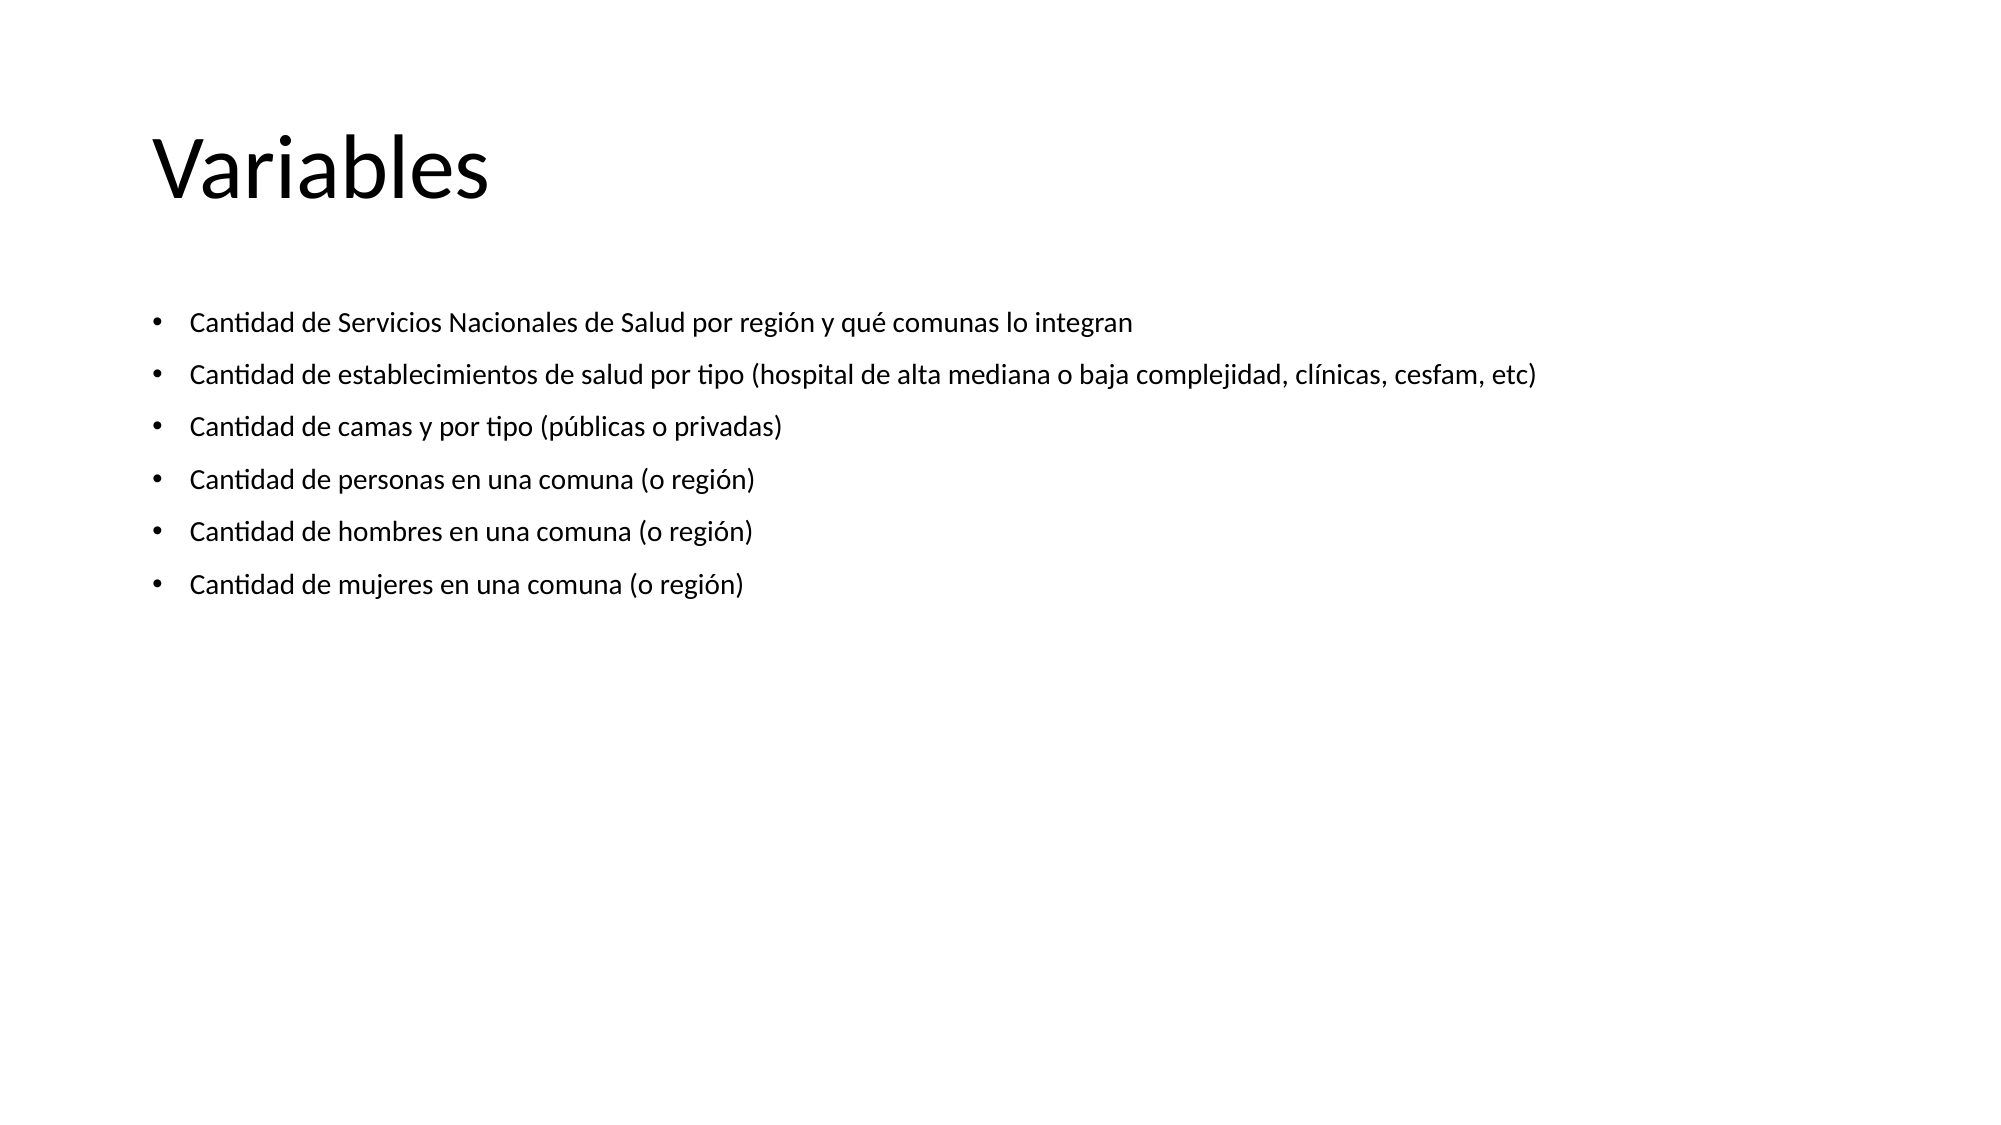

# Variables
Cantidad de Servicios Nacionales de Salud por región y qué comunas lo integran
Cantidad de establecimientos de salud por tipo (hospital de alta mediana o baja complejidad, clínicas, cesfam, etc)
Cantidad de camas y por tipo (públicas o privadas)
Cantidad de personas en una comuna (o región)
Cantidad de hombres en una comuna (o región)
Cantidad de mujeres en una comuna (o región)